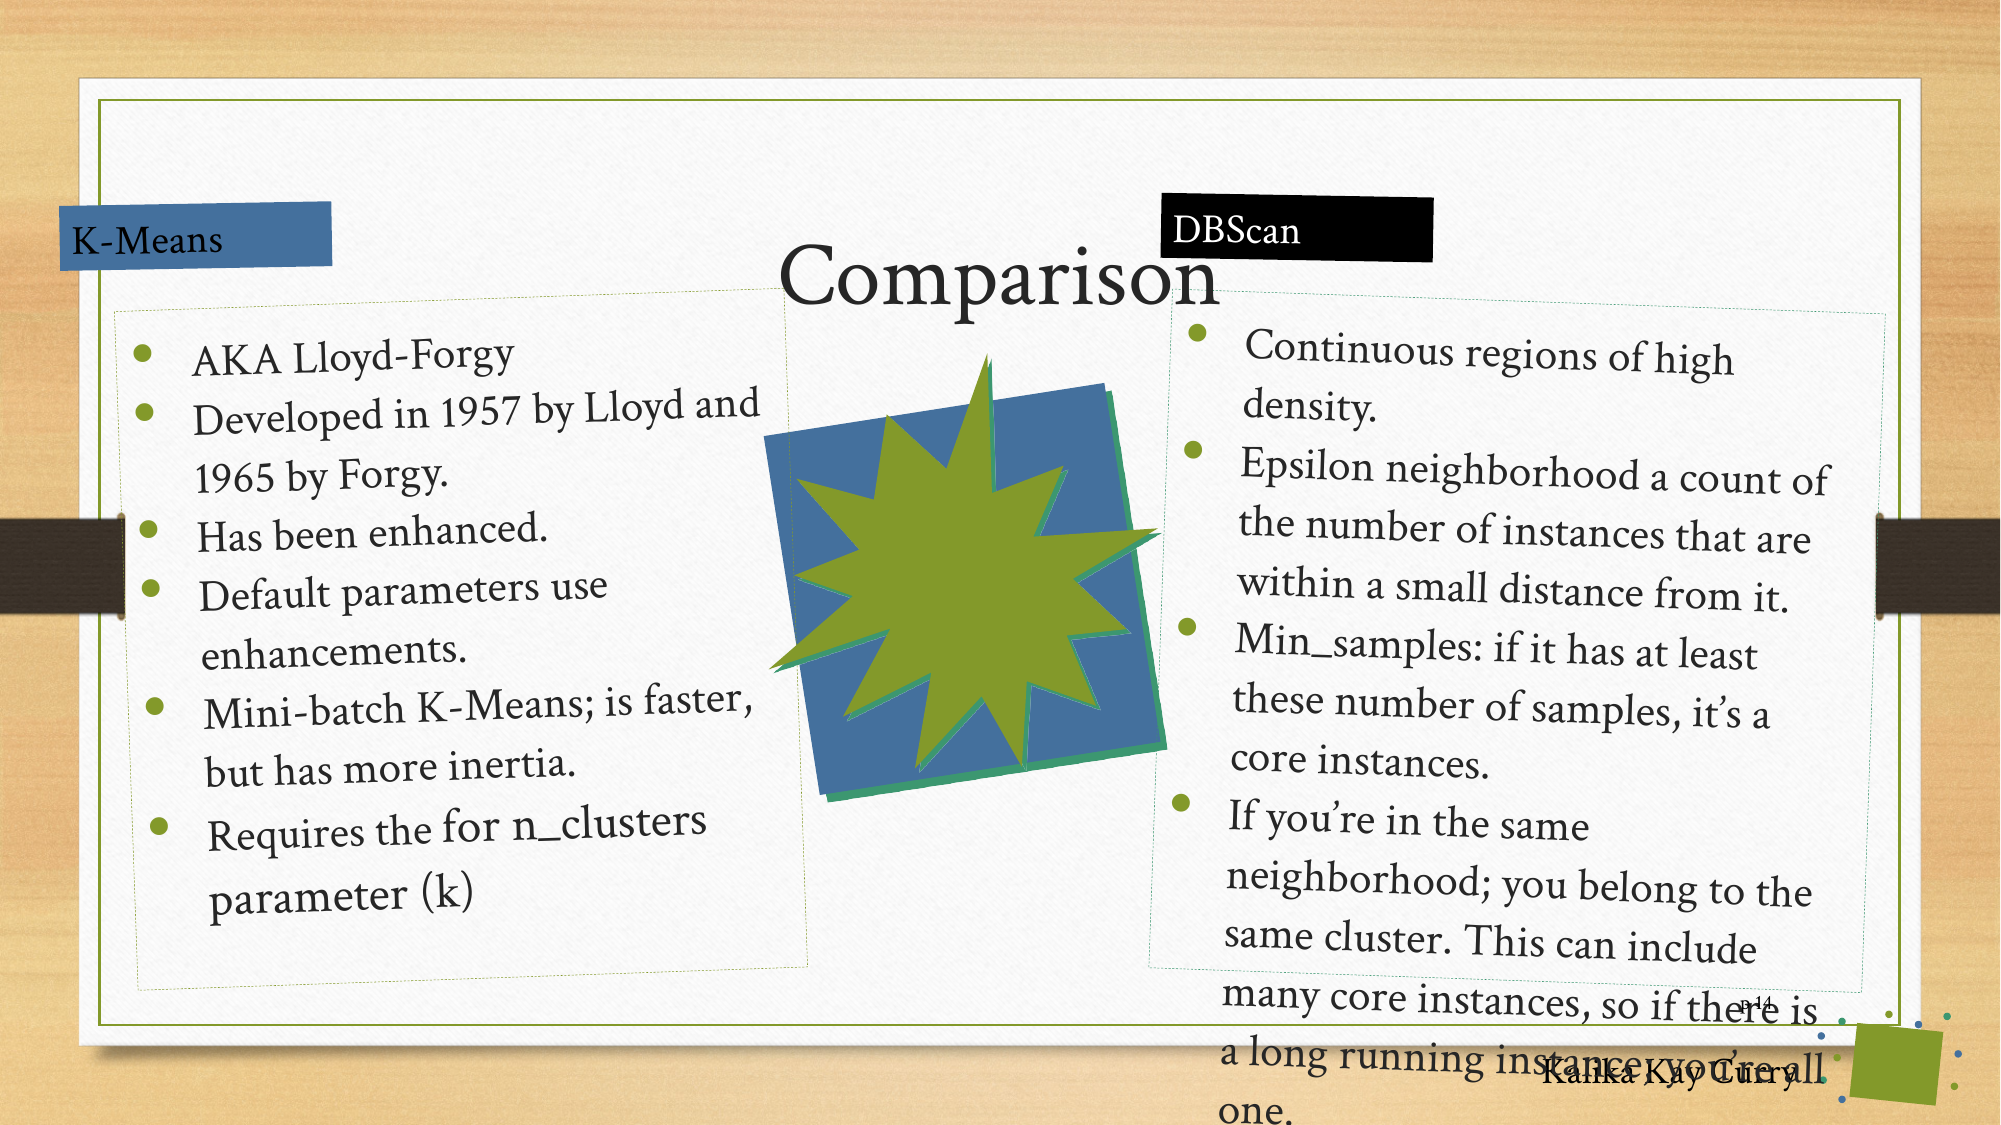

# Comparison
DBScan
K-Means
AKA Lloyd-Forgy
Developed in 1957 by Lloyd and 1965 by Forgy.
Has been enhanced.
Default parameters use enhancements.
Mini-batch K-Means; is faster, but has more inertia.
Requires the for n_clusters parameter (k)
Continuous regions of high density.
Epsilon neighborhood a count of the number of instances that are within a small distance from it.
Min_samples: if it has at least these number of samples, it’s a core instances.
If you’re in the same neighborhood; you belong to the same cluster. This can include many core instances, so if there is a long running instance; you’re all one.
If you’re not a core instance and you’re not in the neighbrohood, you’re an outlier.
No predict method; a classifier is better at predicting the cluster the data may belong to.

VS.
p 14